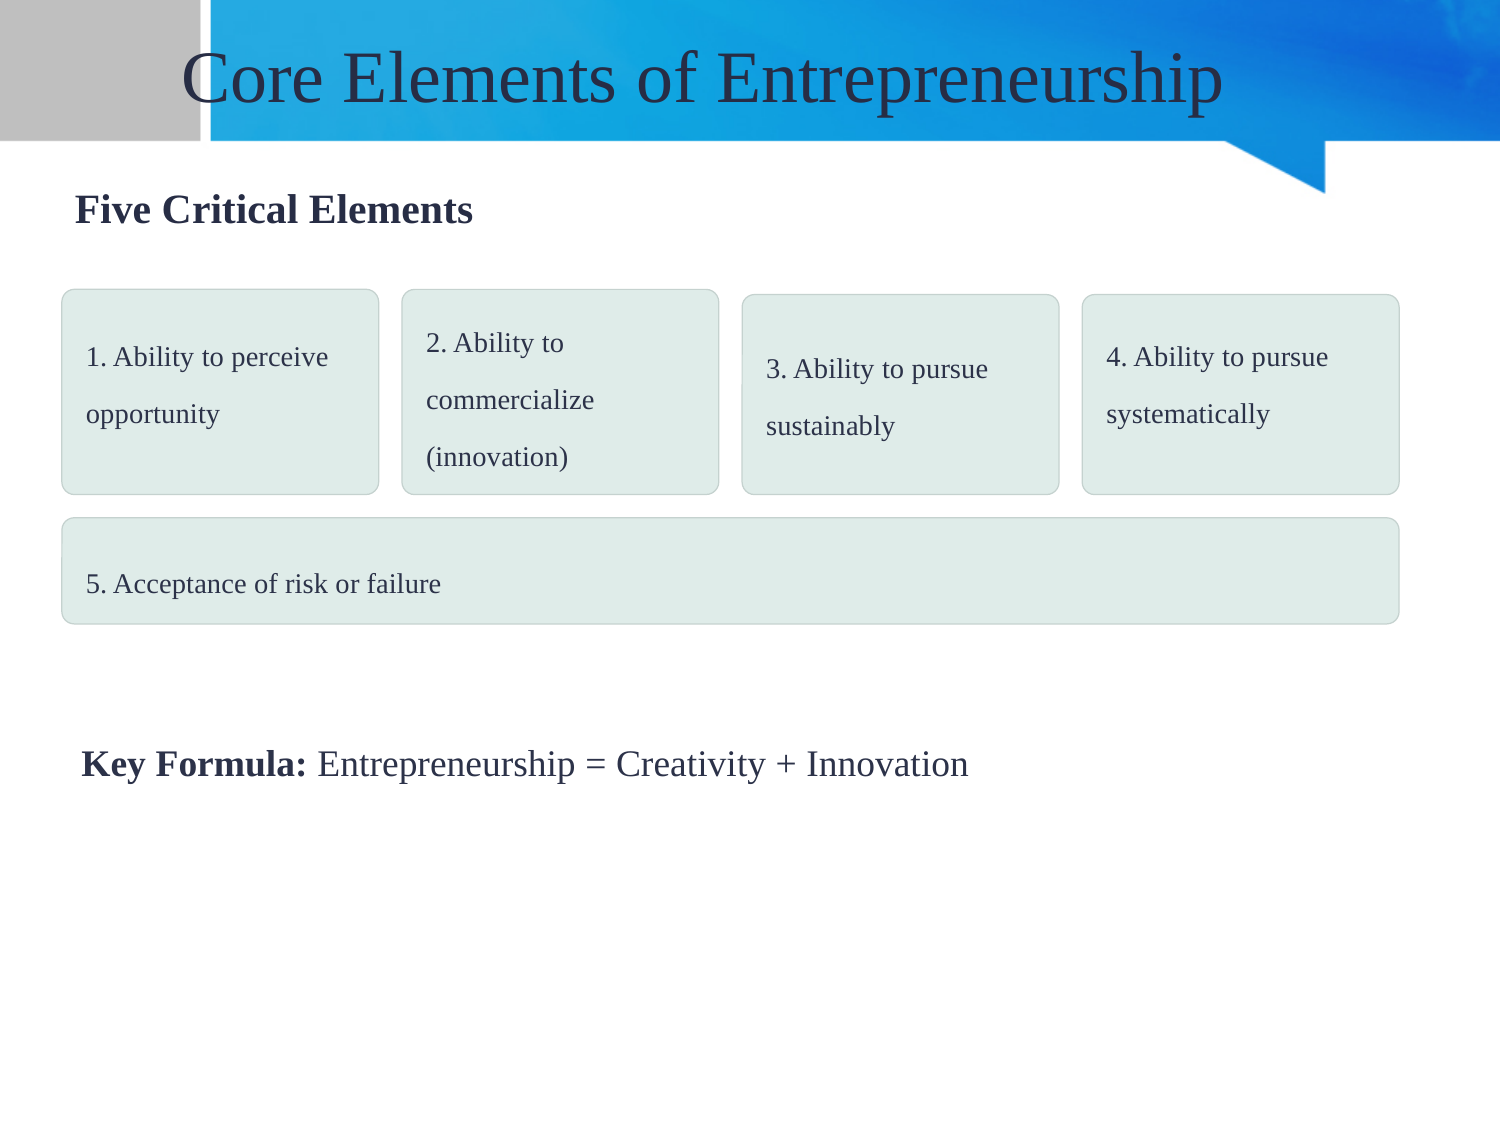

Core Elements of Entrepreneurship
Five Critical Elements

2. Ability to commercialize (innovation)
1. Ability to perceive opportunity
4. Ability to pursue systematically

3. Ability to pursue sustainably

5. Acceptance of risk or failure
Key Formula: Entrepreneurship = Creativity + Innovation